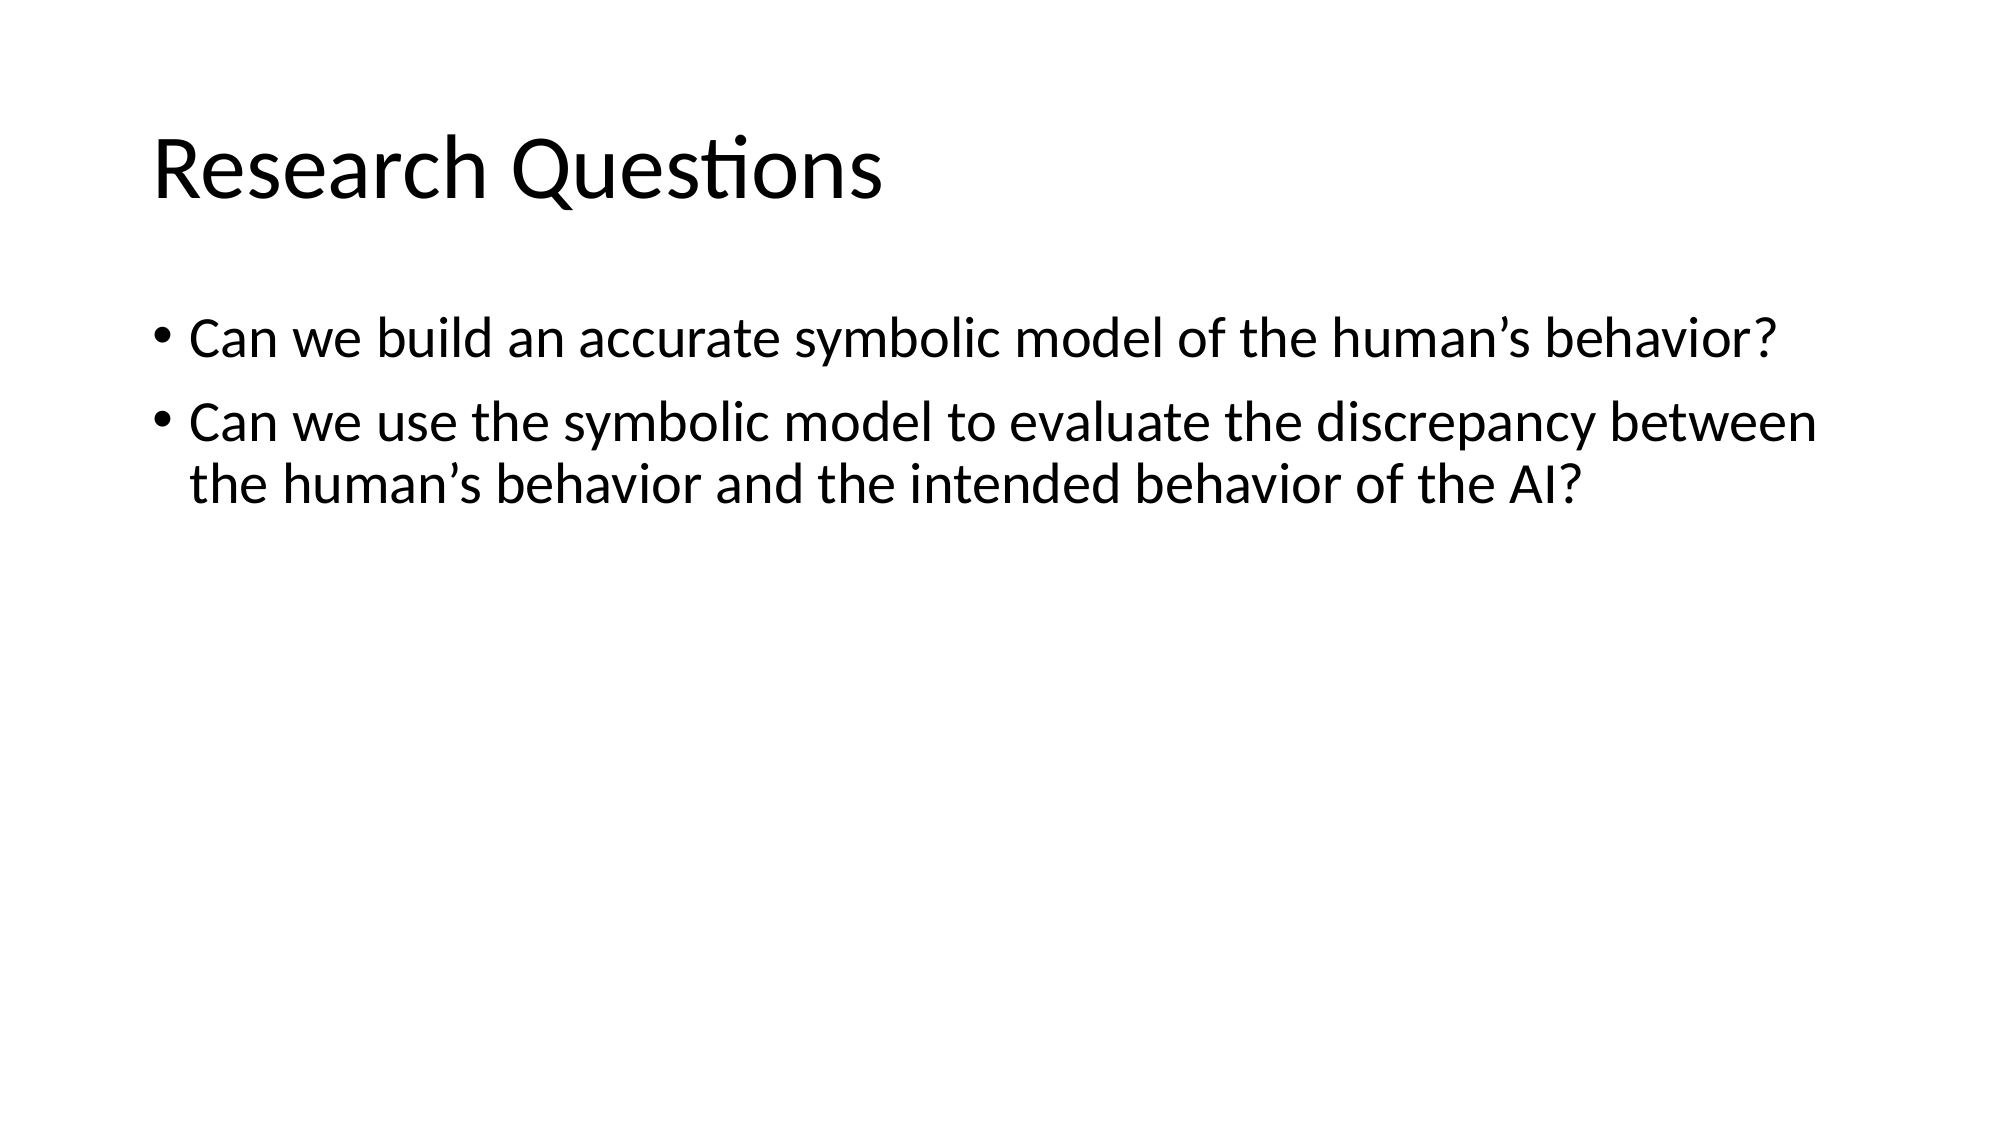

# Research Questions
Can we build an accurate symbolic model of the human’s behavior?
Can we use the symbolic model to evaluate the discrepancy between the human’s behavior and the intended behavior of the AI?